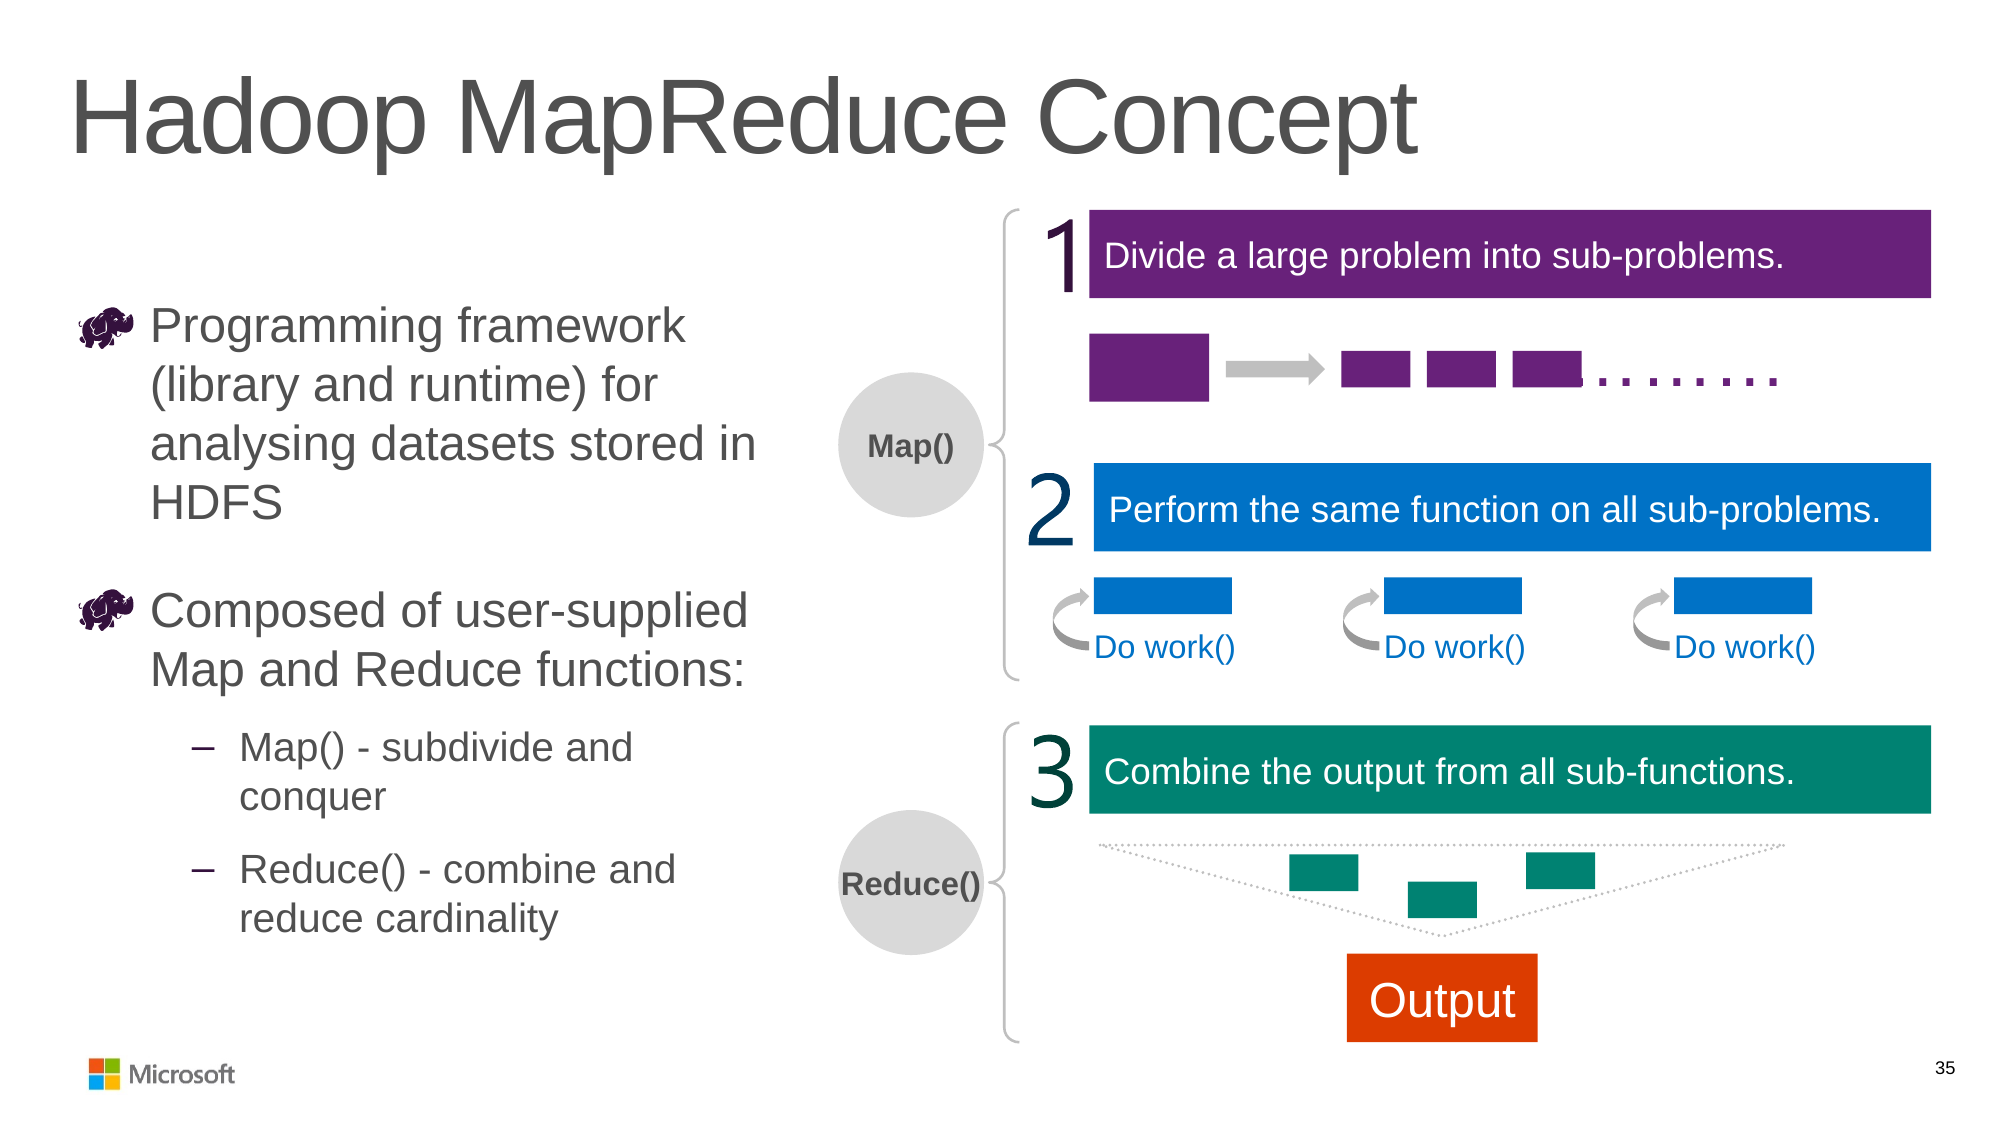

# Hadoop MapReduce Concept

Divide a large problem into sub-problems.

Programming framework (library and runtime) for analysing datasets stored in HDFS

………

Map()
Perform the same function on all sub-problems.

Composed of user-supplied Map and Reduce functions:

Do work()

Do work()

Do work()
Map() - subdivide and conquer

Combine the output from all sub-functions.

Reduce()
Reduce() - combine and reduce cardinality

Output
35